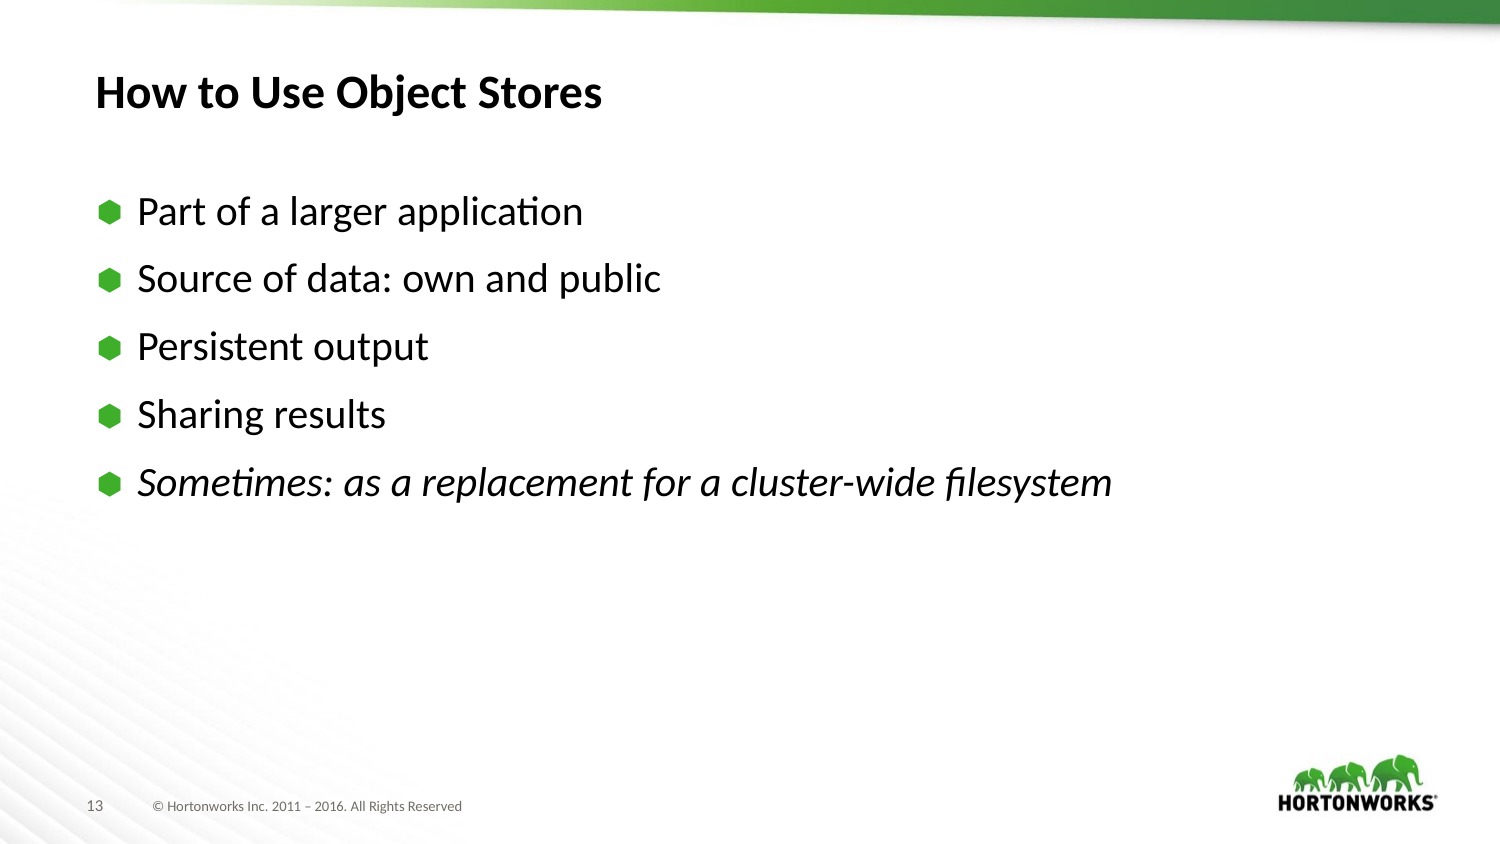

# How to Use Object Stores
Part of a larger application
Source of data: own and public
Persistent output
Sharing results
Sometimes: as a replacement for a cluster-wide filesystem